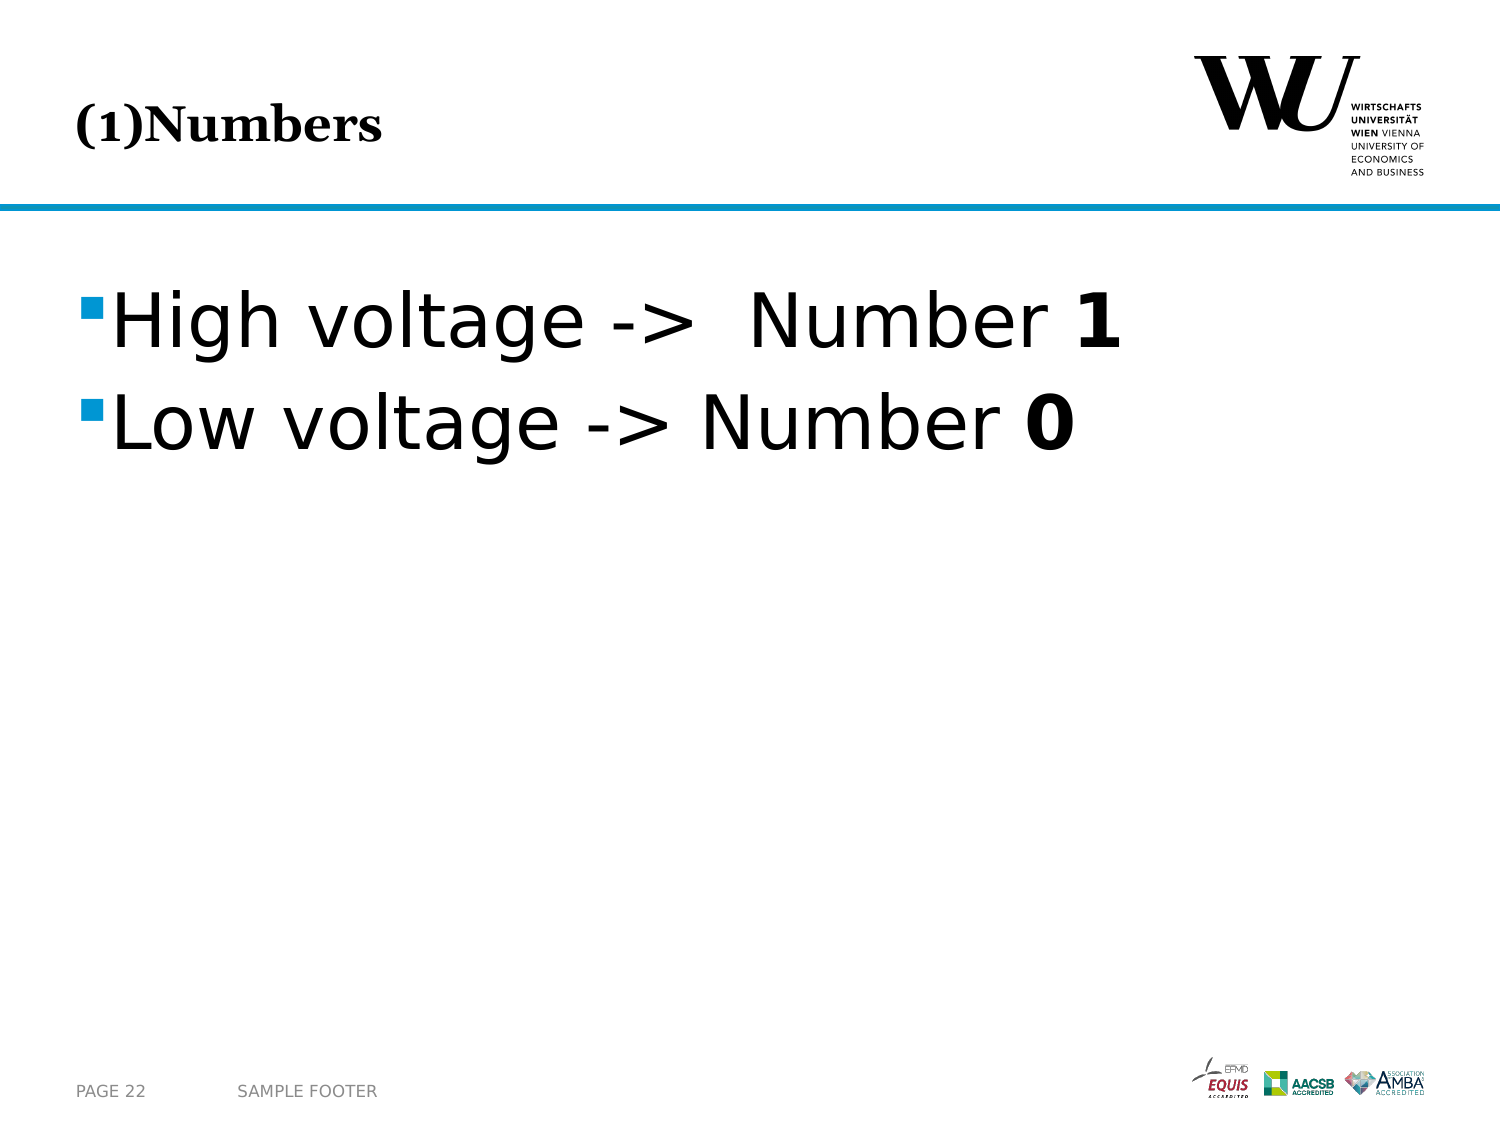

# (1)Numbers
High voltage ->  Number 1
Low voltage -> Number 0
Page 22
Sample Footer